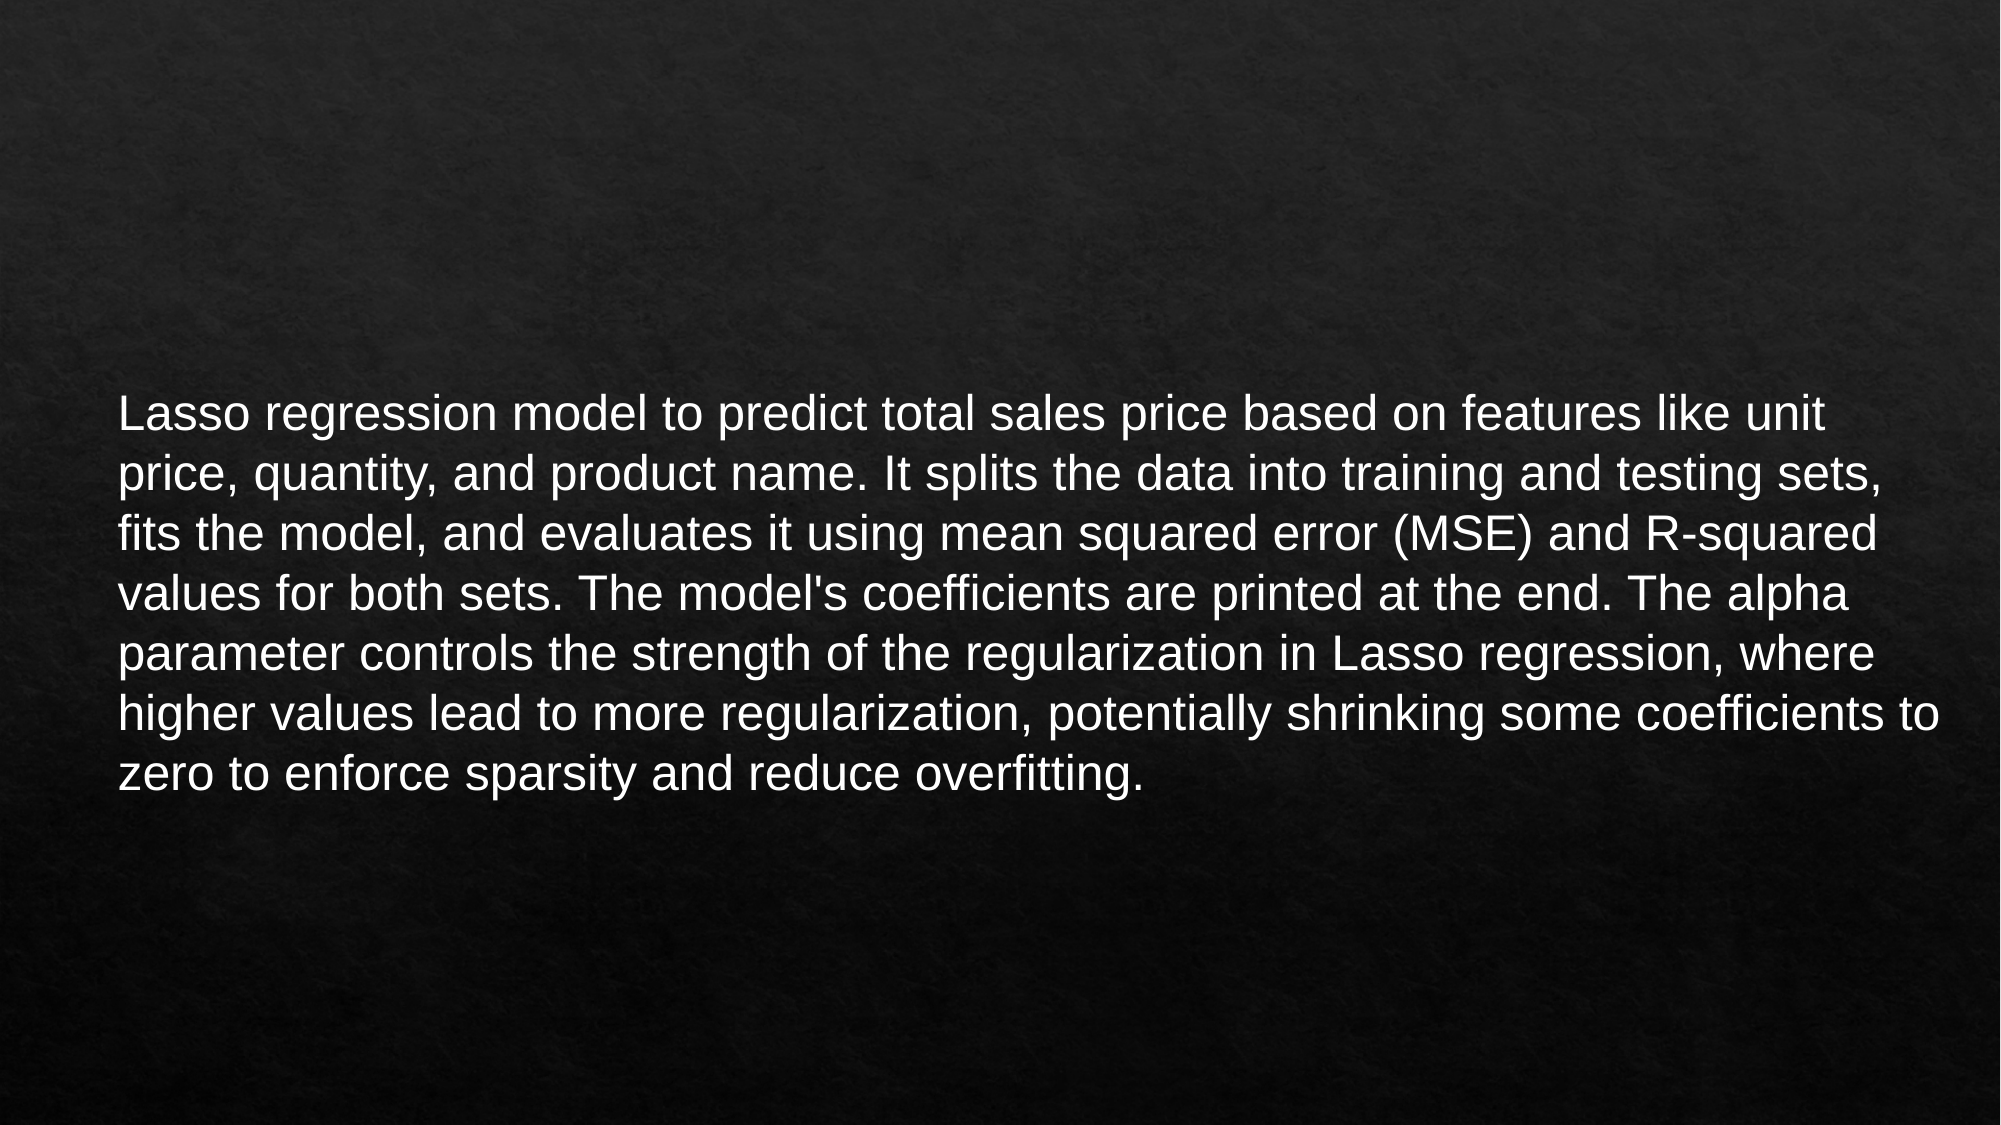

Lasso regression model to predict total sales price based on features like unit price, quantity, and product name. It splits the data into training and testing sets, fits the model, and evaluates it using mean squared error (MSE) and R-squared values for both sets. The model's coefficients are printed at the end. The alpha parameter controls the strength of the regularization in Lasso regression, where higher values lead to more regularization, potentially shrinking some coefficients to zero to enforce sparsity and reduce overfitting.